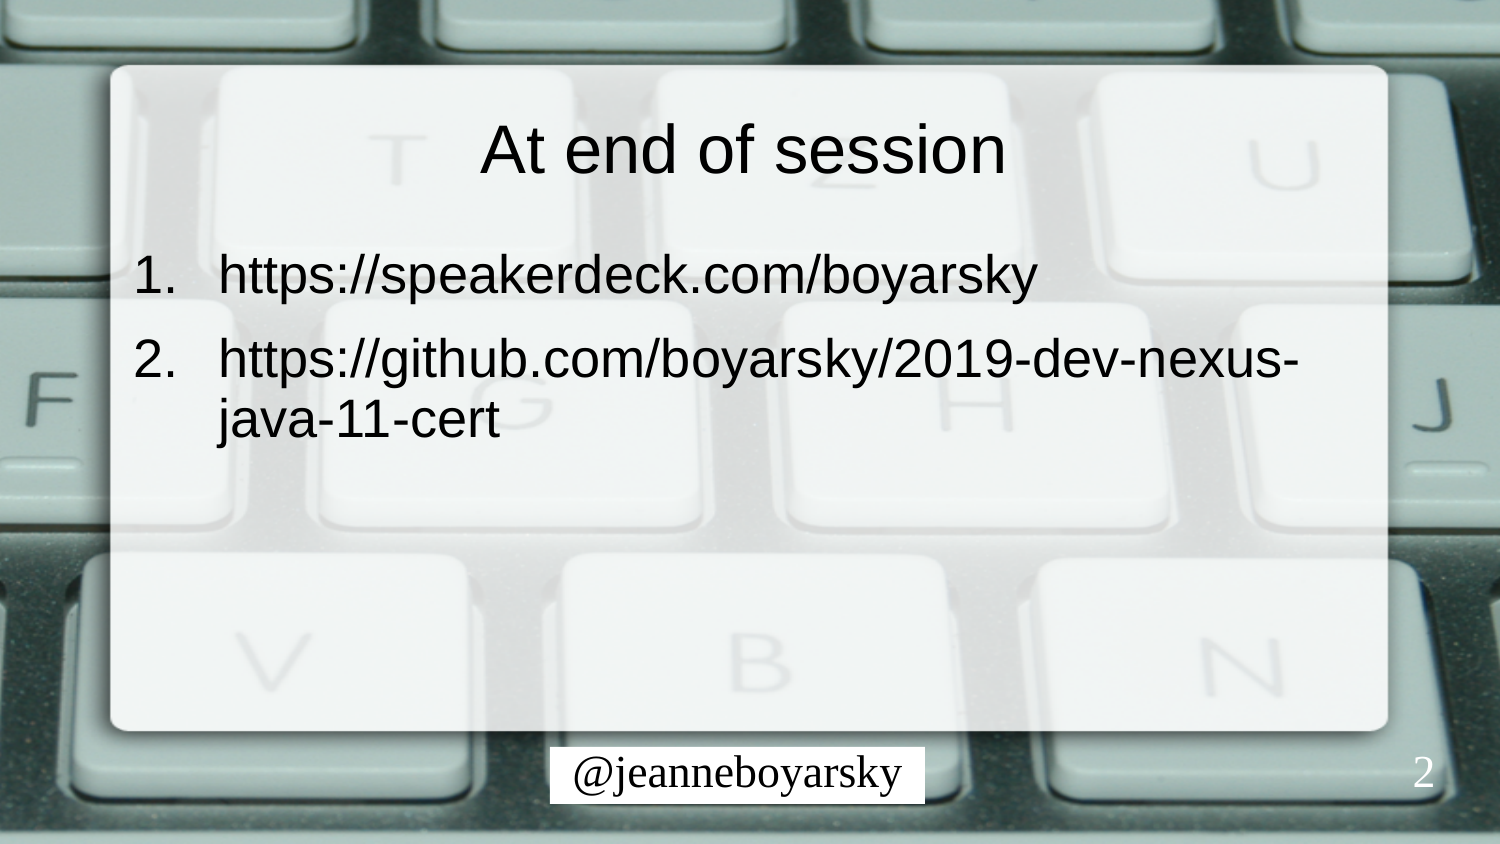

# At end of session
https://speakerdeck.com/boyarsky
https://github.com/boyarsky/2019-dev-nexus-java-11-cert
2